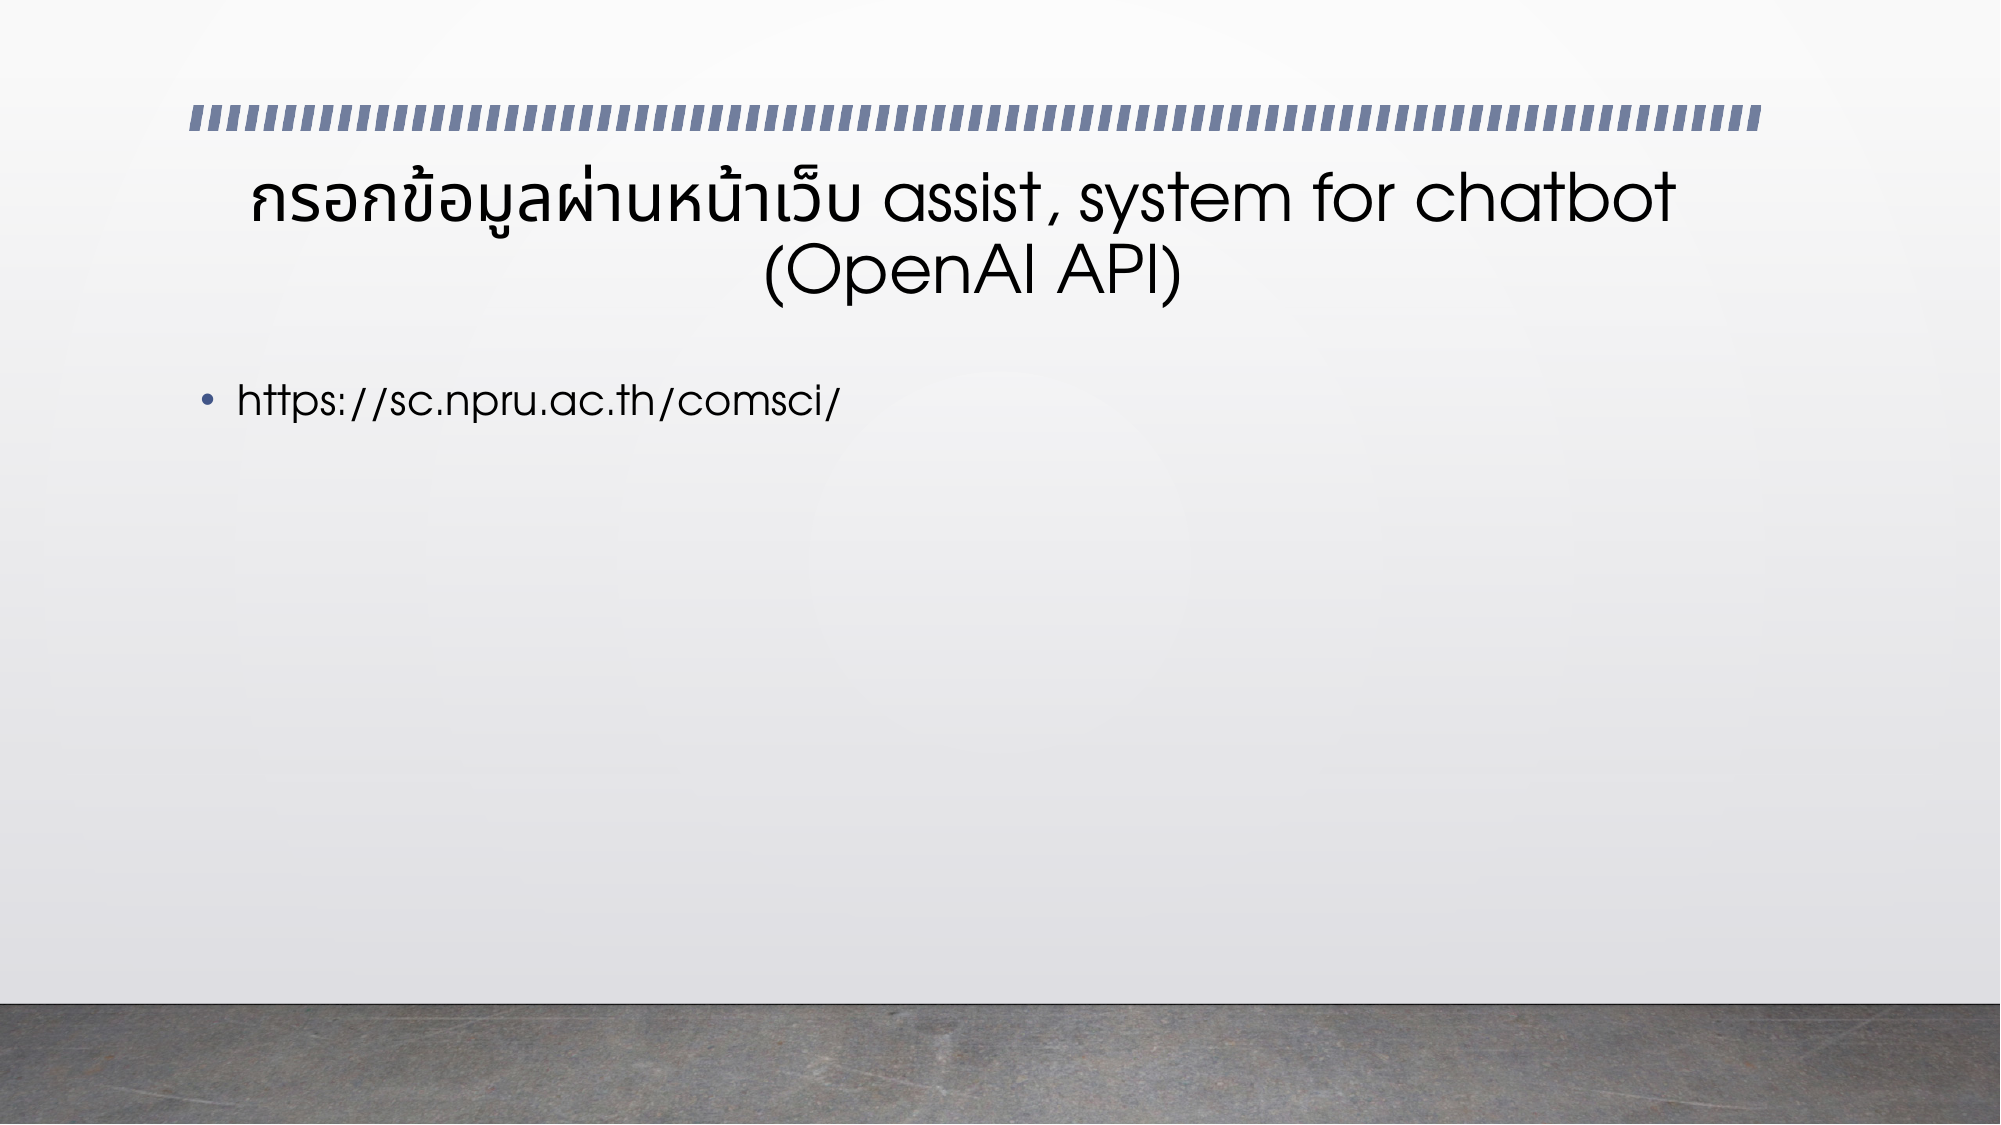

# กรอกข้อมูลผ่านหน้าเว็บ assist, system for chatbot (OpenAI API)
https://sc.npru.ac.th/comsci/